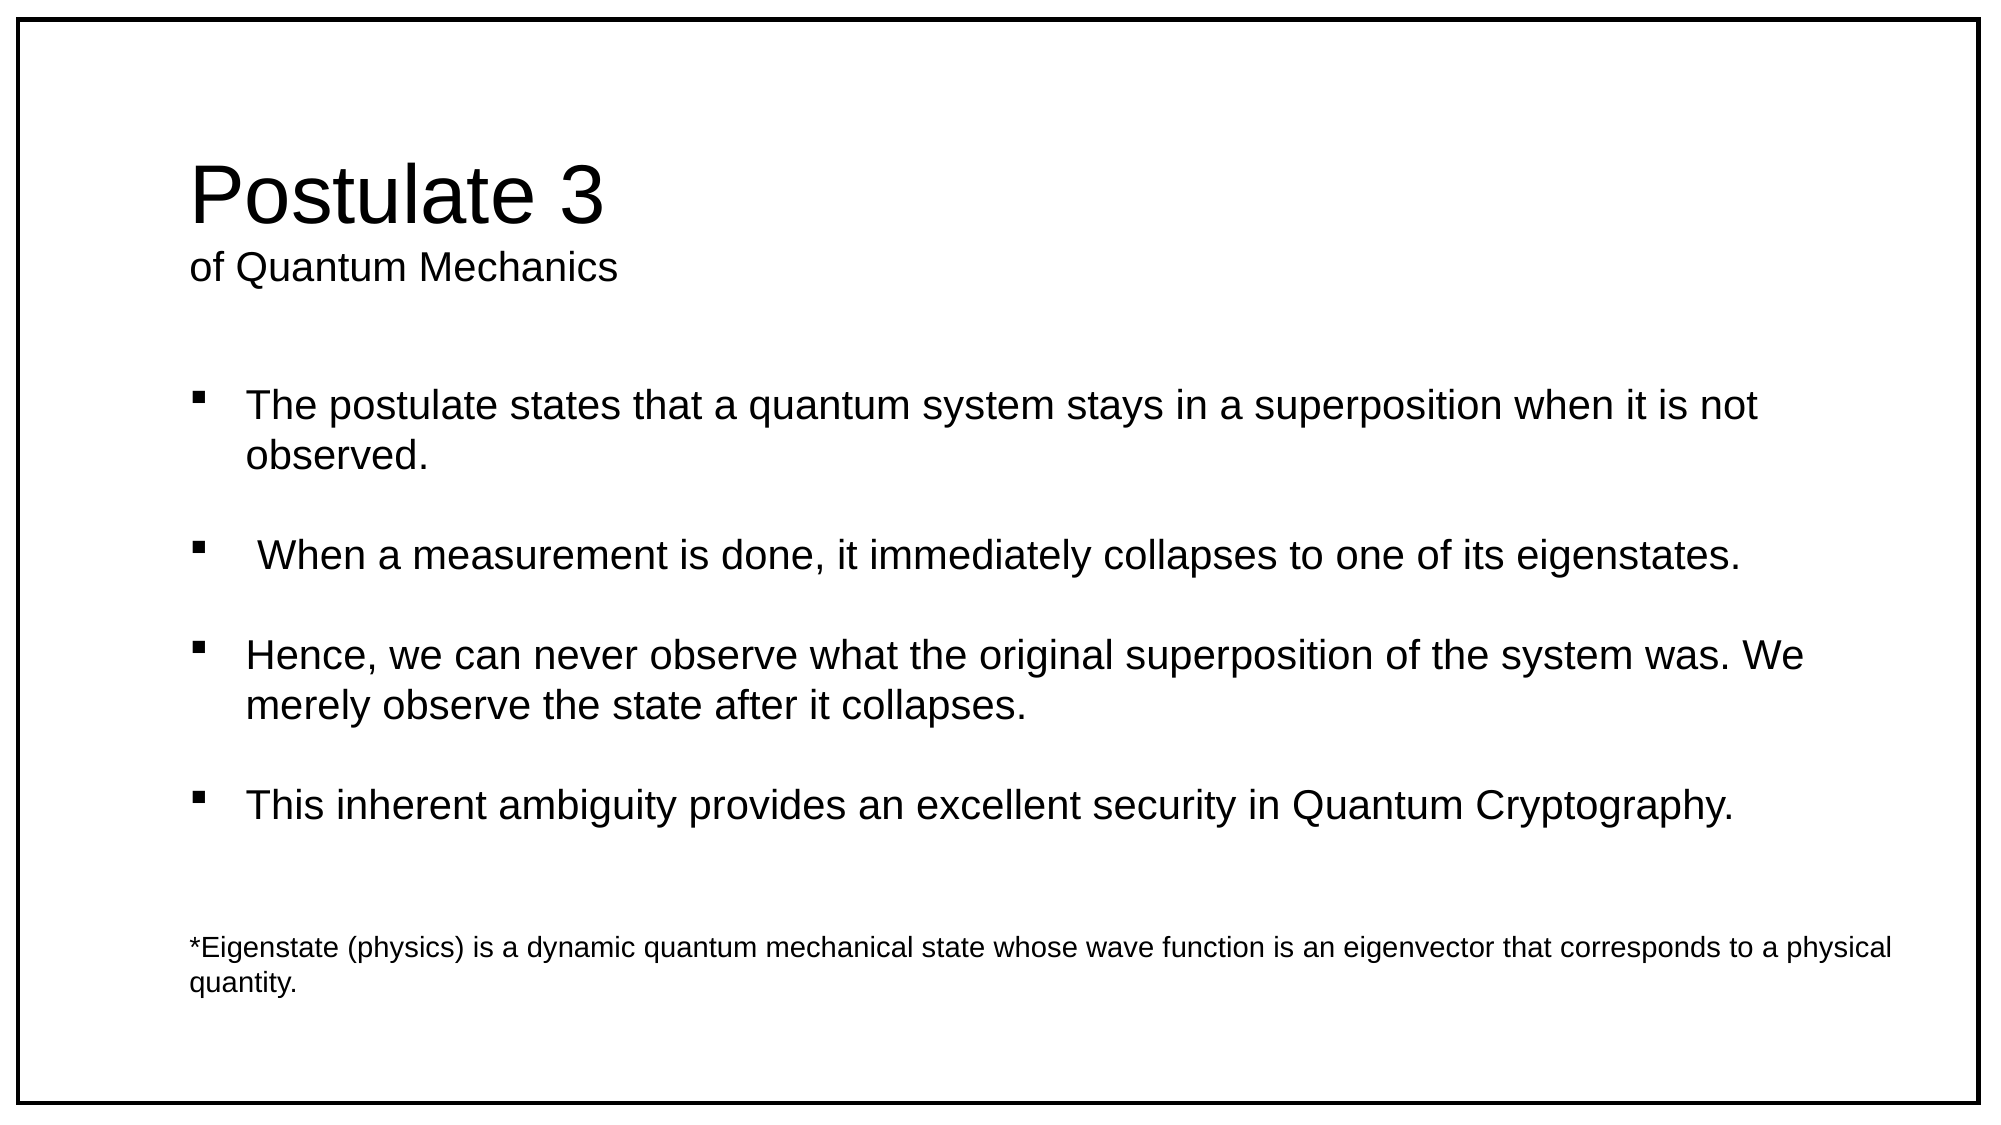

Postulate 3
of Quantum Mechanics
The postulate states that a quantum system stays in a superposition when it is not observed.

 When a measurement is done, it immediately collapses to one of its eigenstates.

Hence, we can never observe what the original superposition of the system was. We merely observe the state after it collapses.

This inherent ambiguity provides an excellent security in Quantum Cryptography.

*Eigenstate (physics) is a dynamic quantum mechanical state whose wave function is an eigenvector that corresponds to a physical quantity.